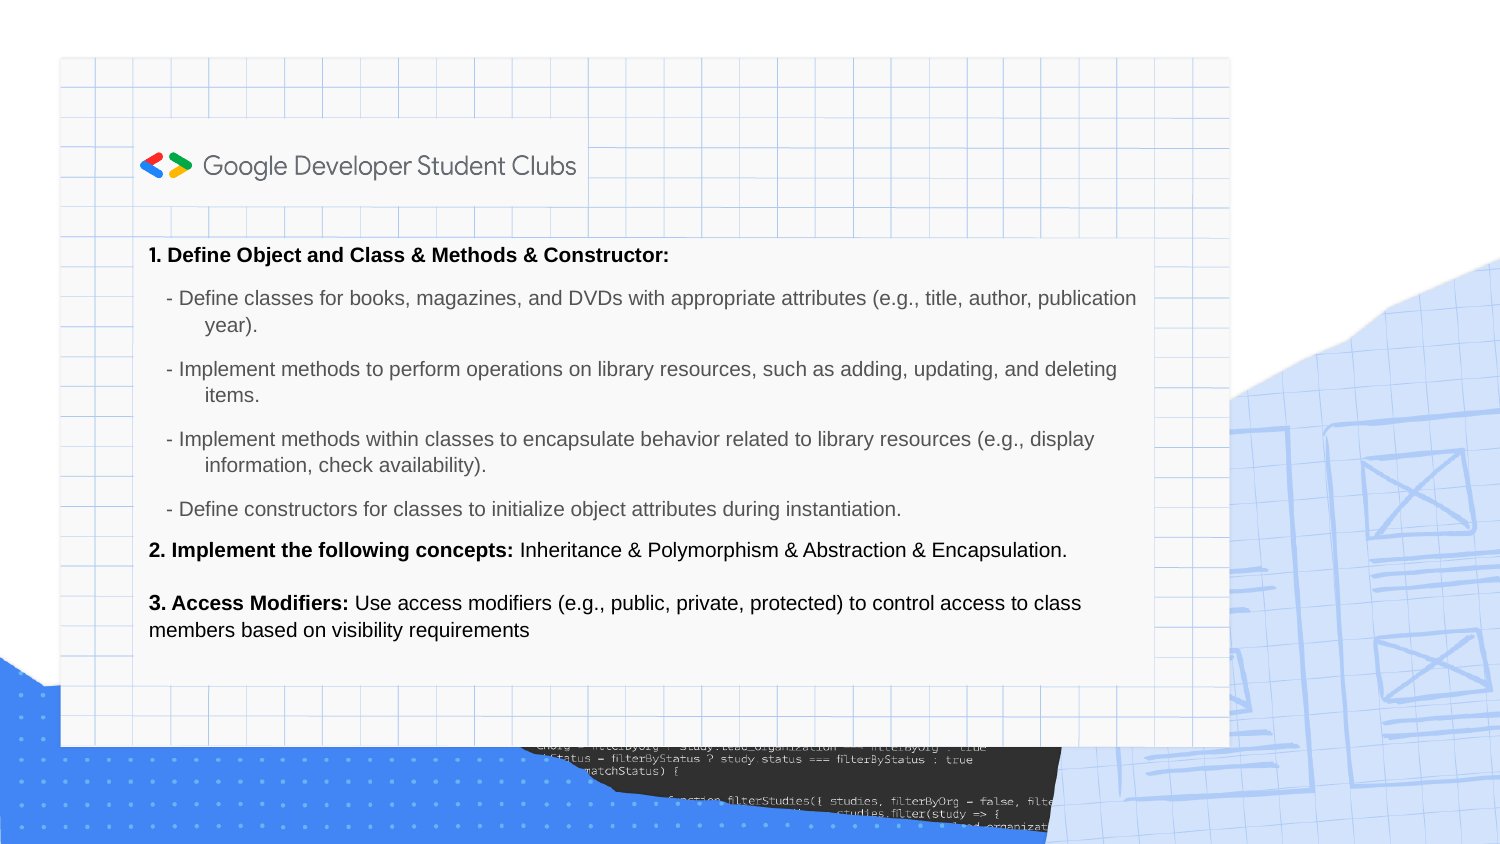

1. Define Object and Class & Methods & Constructor:
   - Define classes for books, magazines, and DVDs with appropriate attributes (e.g., title, author, publication year).
   - Implement methods to perform operations on library resources, such as adding, updating, and deleting items.
   - Implement methods within classes to encapsulate behavior related to library resources (e.g., display information, check availability).
   - Define constructors for classes to initialize object attributes during instantiation.
2. Implement the following concepts: Inheritance & Polymorphism & Abstraction & Encapsulation.

3. Access Modifiers: Use access modifiers (e.g., public, private, protected) to control access to class members based on visibility requirements